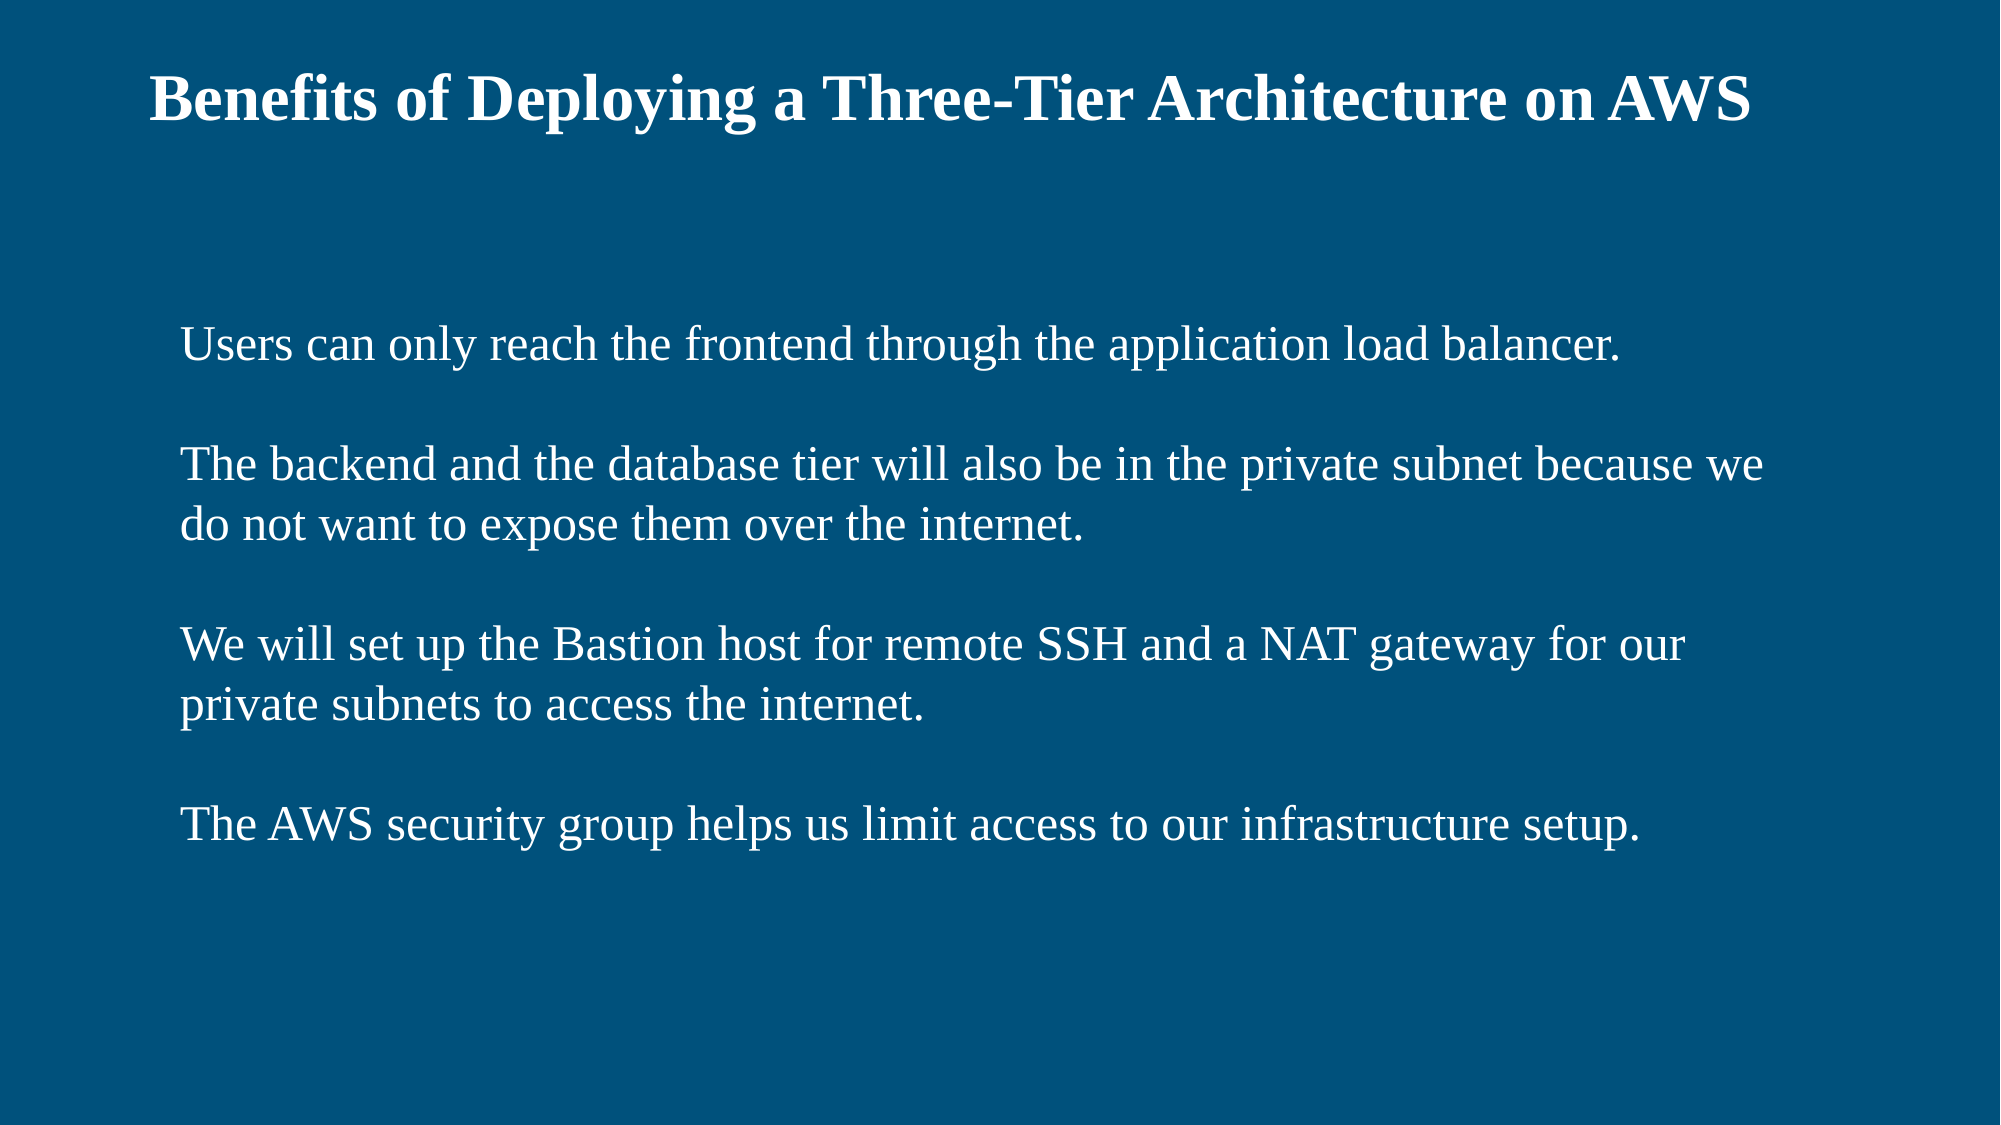

Benefits of Deploying a Three-Tier Architecture on AWS
Users can only reach the frontend through the application load balancer.

The backend and the database tier will also be in the private subnet because we do not want to expose them over the internet.

We will set up the Bastion host for remote SSH and a NAT gateway for our private subnets to access the internet.

The AWS security group helps us limit access to our infrastructure setup.